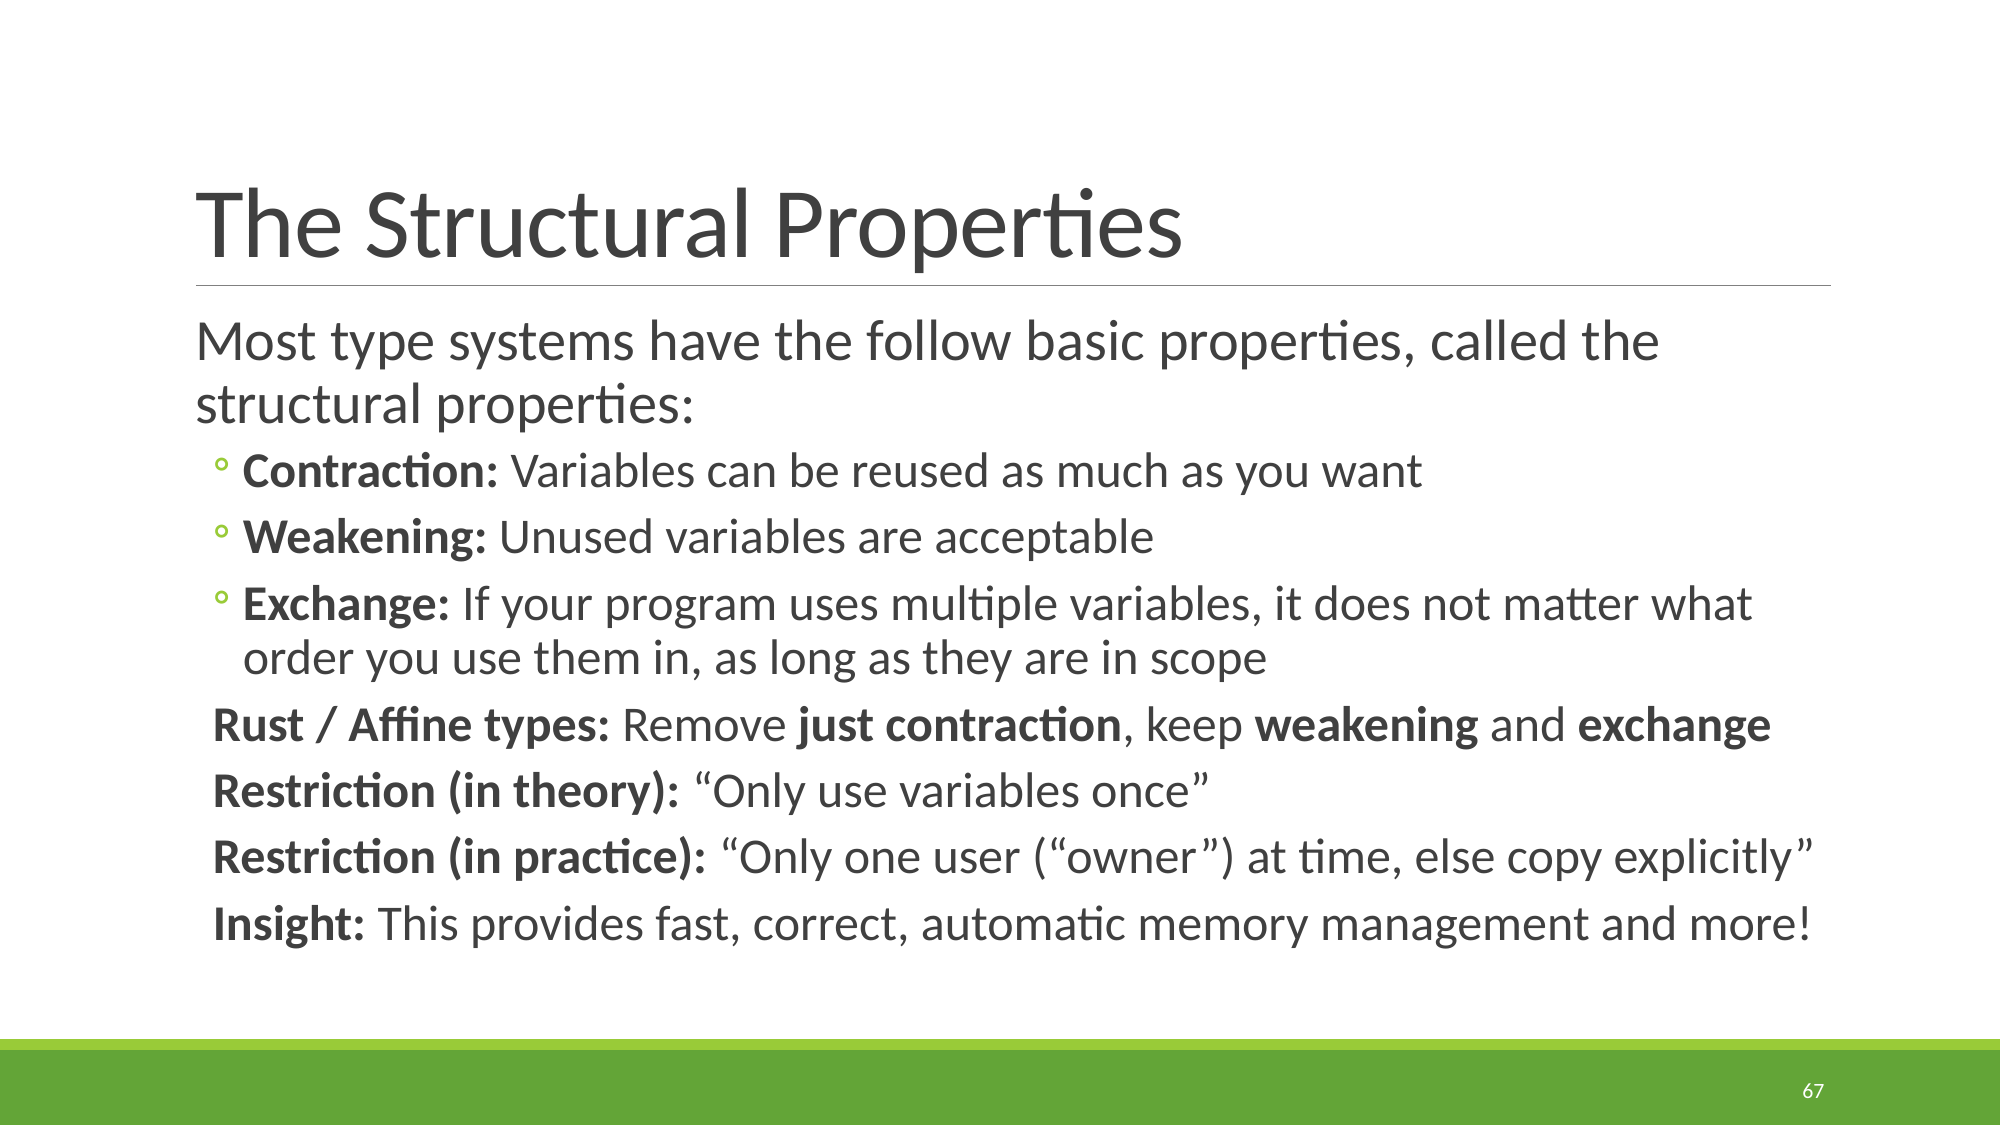

# The Structural Properties
Most type systems have the follow basic properties, called the structural properties:
Contraction: Variables can be reused as much as you want
Weakening: Unused variables are acceptable
Exchange: If your program uses multiple variables, it does not matter what order you use them in, as long as they are in scope
Rust / Affine types: Remove just contraction, keep weakening and exchange
Restriction (in theory): “Only use variables once”
Restriction (in practice): “Only one user (“owner”) at time, else copy explicitly”
Insight: This provides fast, correct, automatic memory management and more!
67